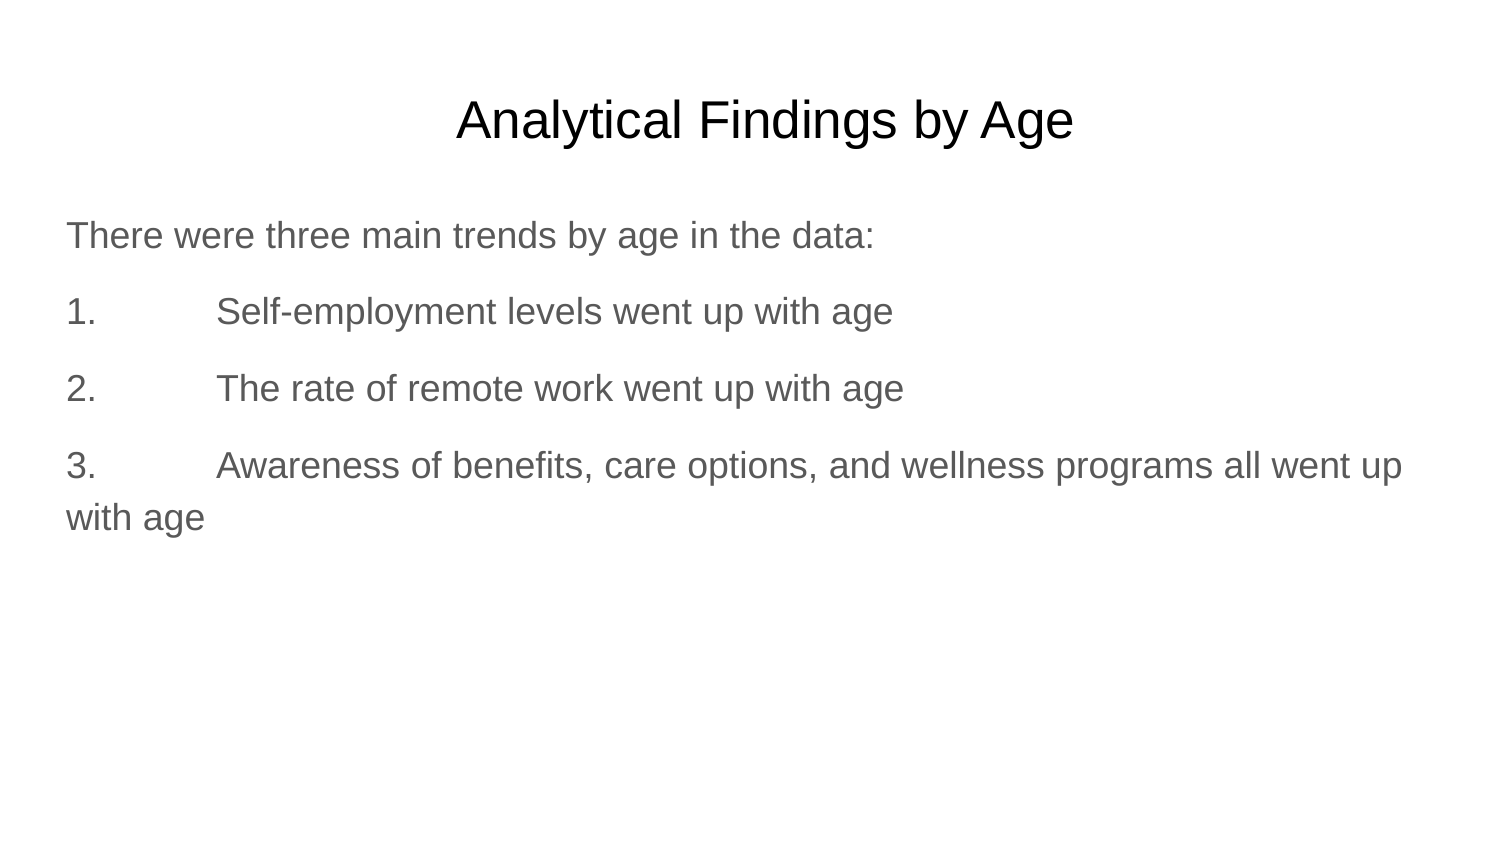

# Analytical Findings by Age
There were three main trends by age in the data:
1.	Self-employment levels went up with age
2. 	The rate of remote work went up with age
3.	Awareness of benefits, care options, and wellness programs all went up with age